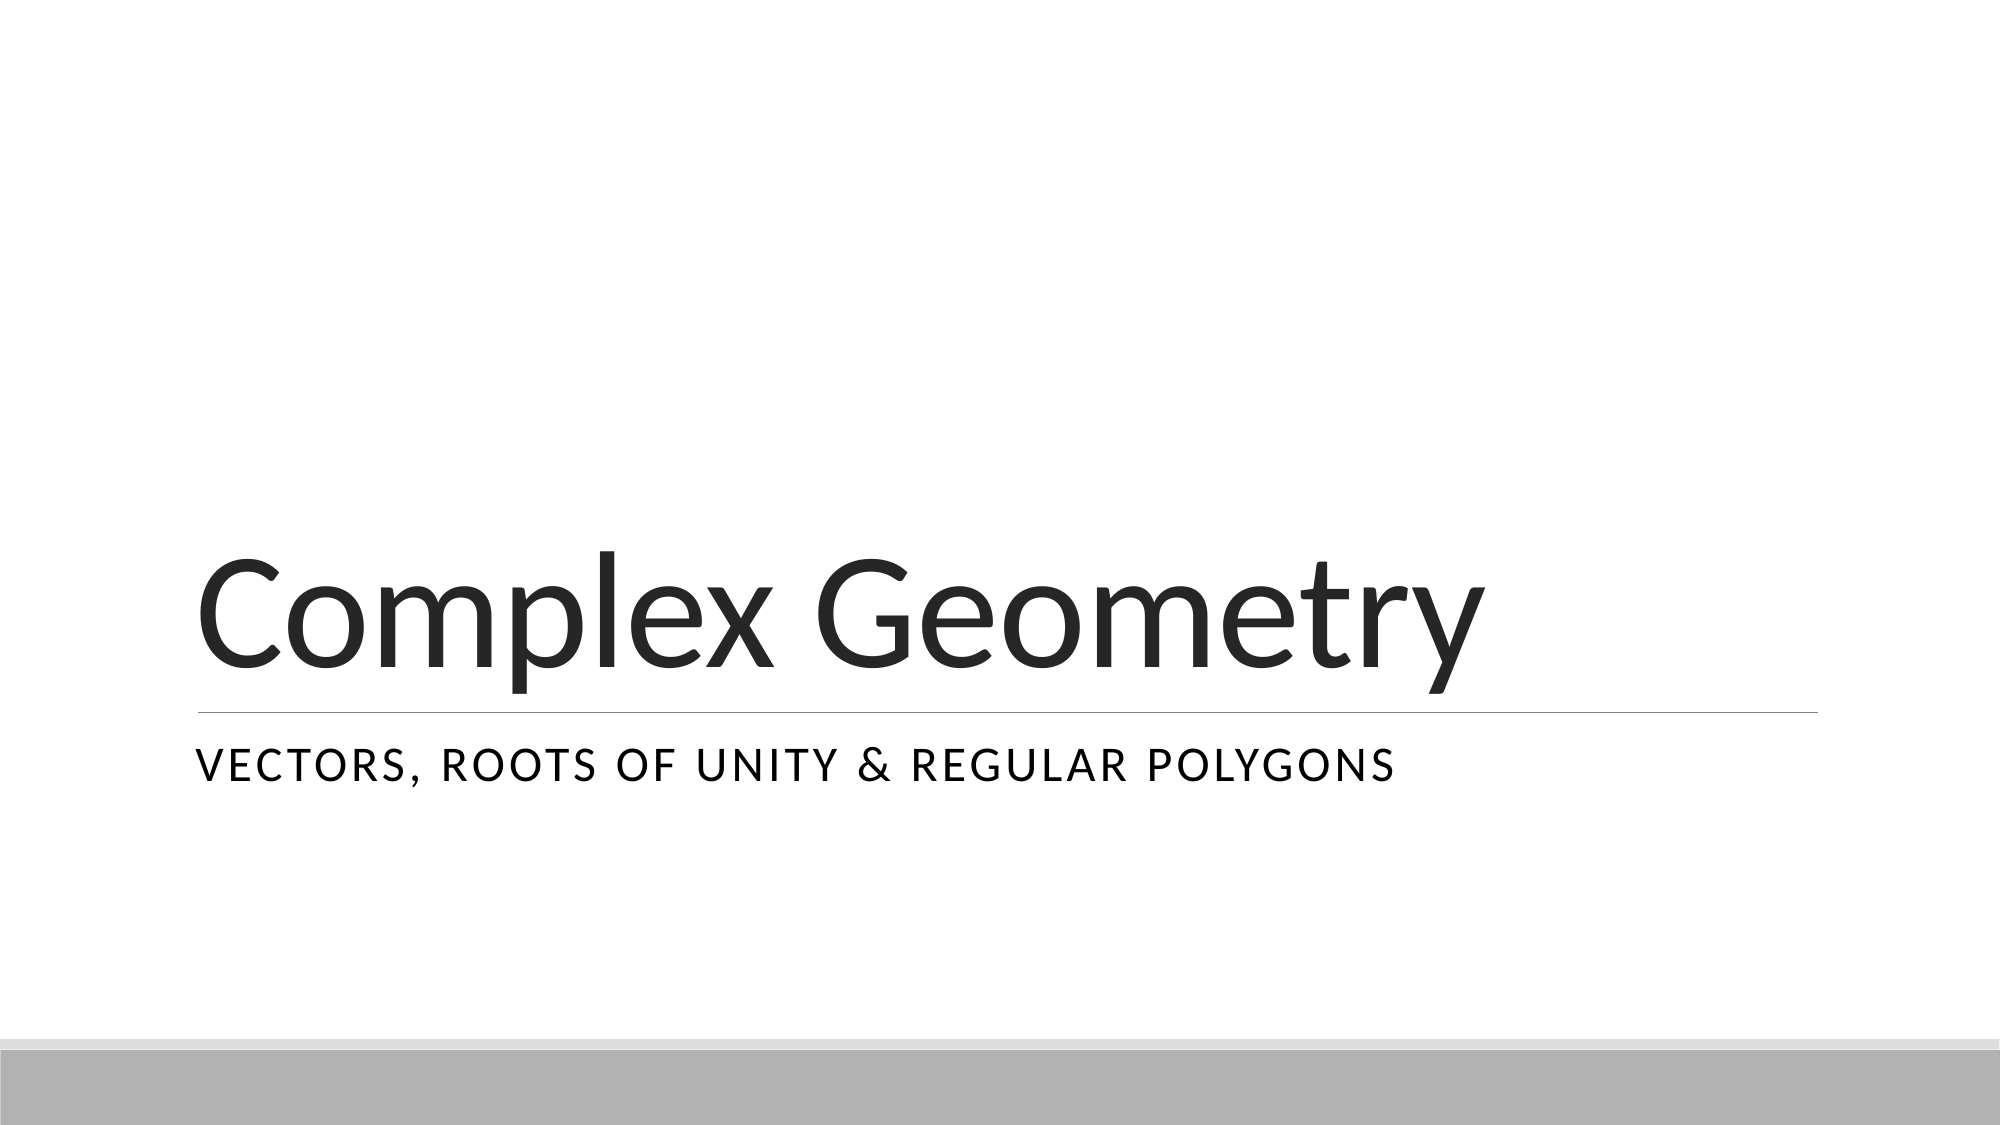

# Complex Geometry
Vectors, Roots of Unity & Regular Polygons